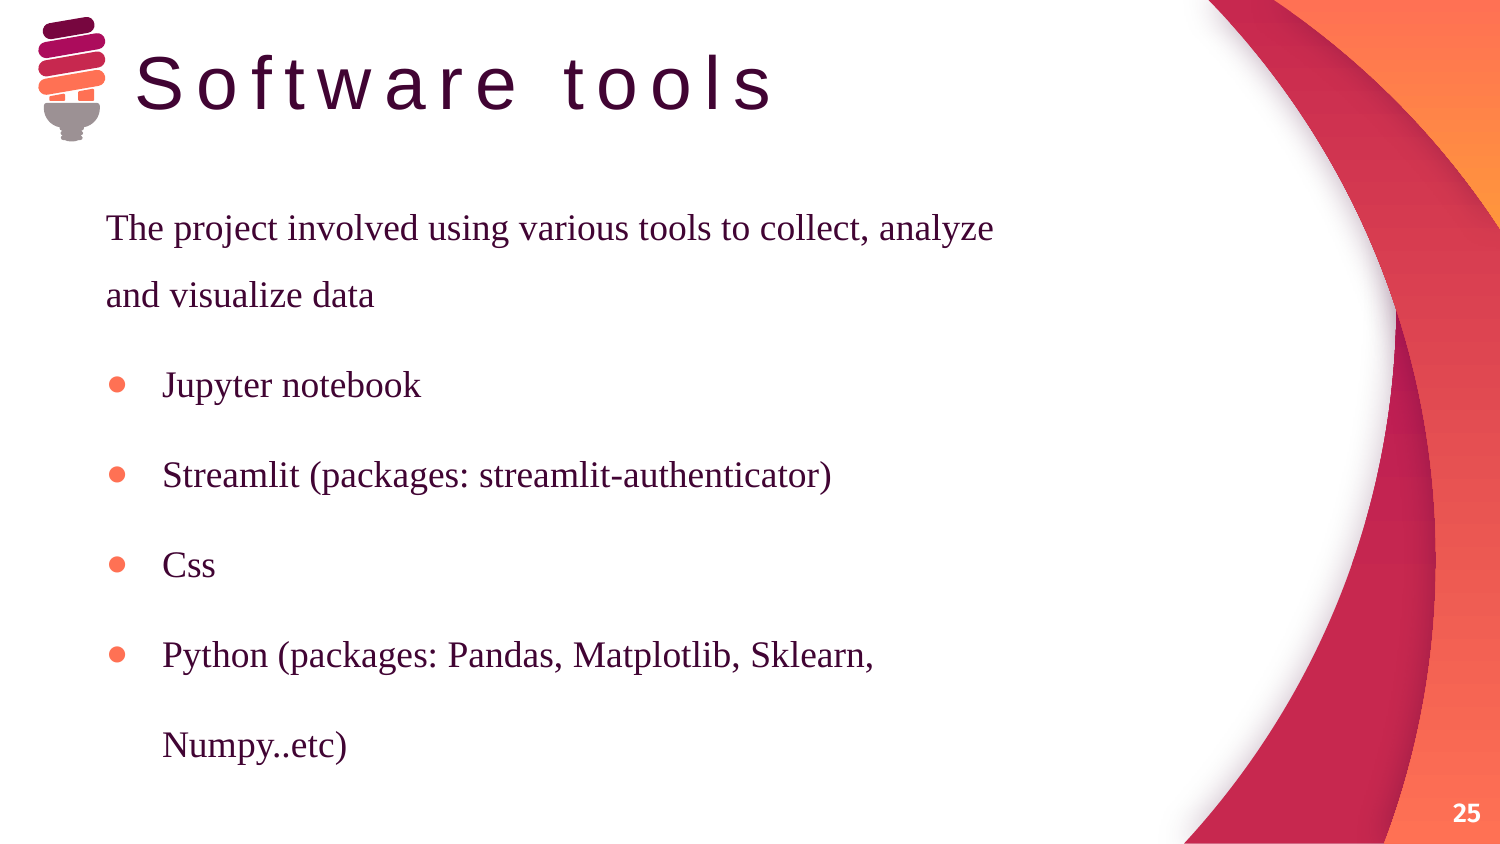

# Software tools
The project involved using various tools to collect, analyze  and visualize data
Jupyter notebook
Streamlit (packages: streamlit-authenticator)
Css
Python (packages: Pandas, Matplotlib, Sklearn, Numpy..etc)

25